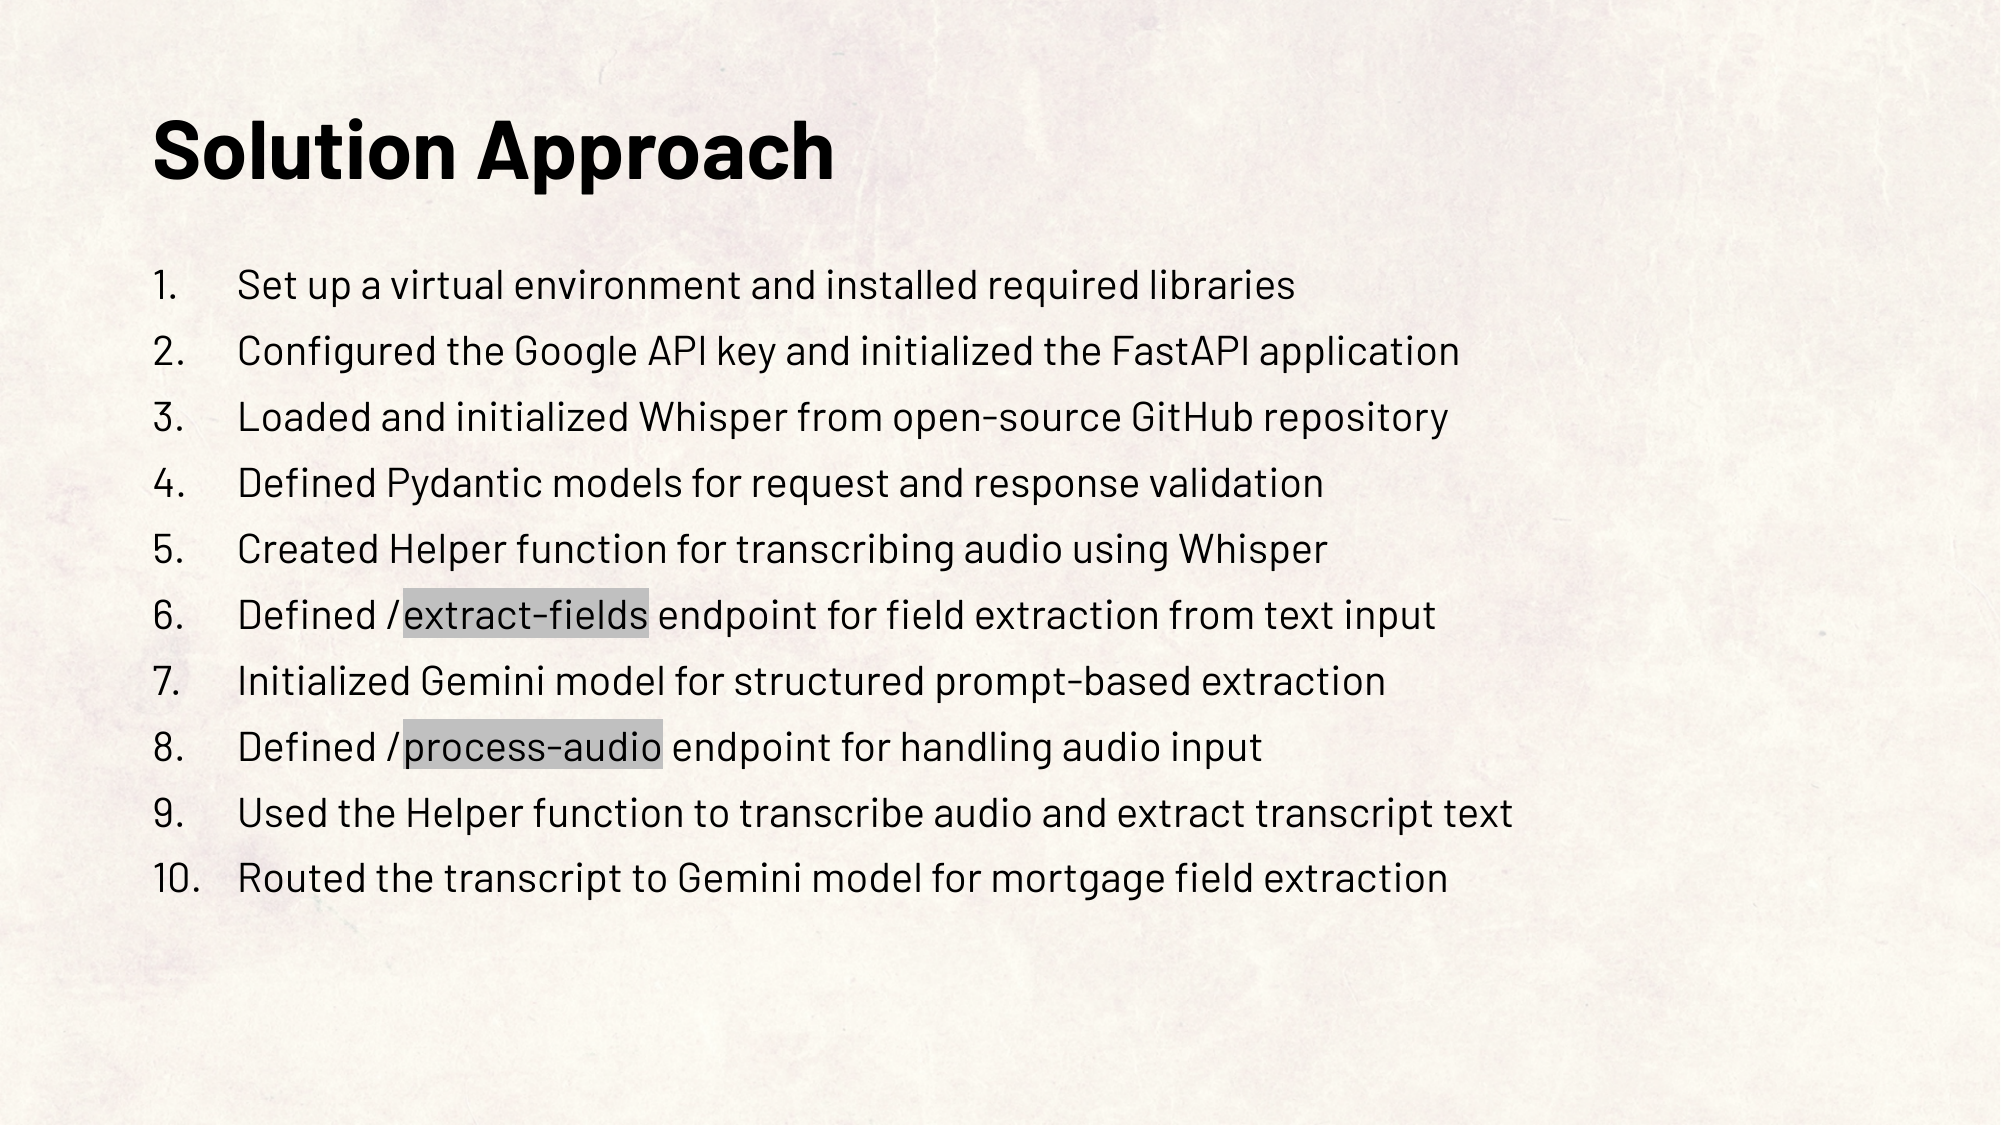

# Solution Approach
Set up a virtual environment and installed required libraries
Configured the Google API key and initialized the FastAPI application
Loaded and initialized Whisper from open-source GitHub repository
Defined Pydantic models for request and response validation
Created Helper function for transcribing audio using Whisper
Defined /extract-fields endpoint for field extraction from text input
Initialized Gemini model for structured prompt-based extraction
Defined /process-audio endpoint for handling audio input
Used the Helper function to transcribe audio and extract transcript text
Routed the transcript to Gemini model for mortgage field extraction